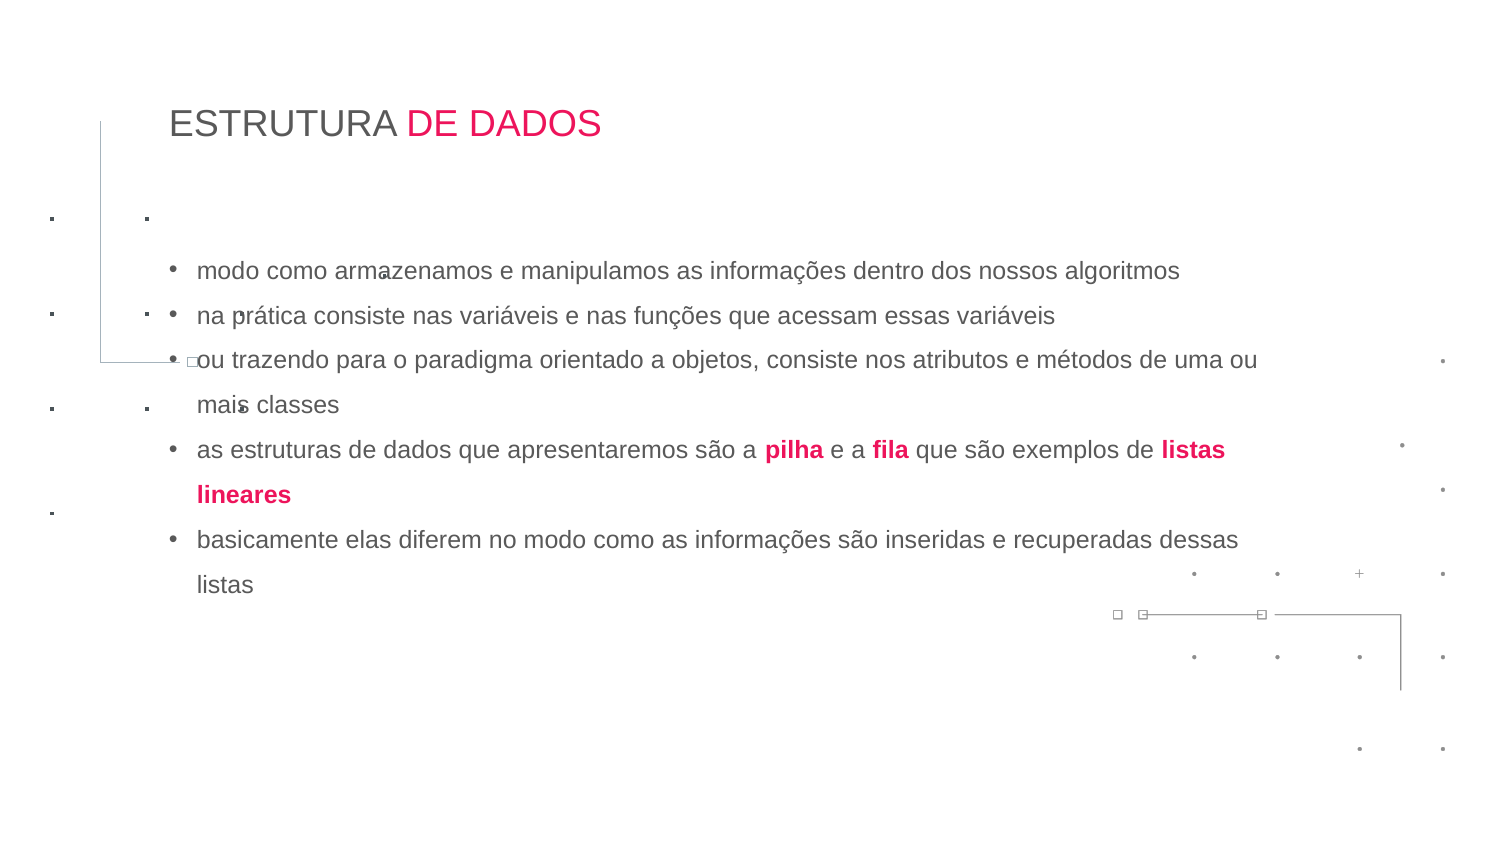

ESTRUTURA DE DADOS
modo como armazenamos e manipulamos as informações dentro dos nossos algoritmos
na prática consiste nas variáveis e nas funções que acessam essas variáveis
ou trazendo para o paradigma orientado a objetos, consiste nos atributos e métodos de uma ou mais classes
as estruturas de dados que apresentaremos são a pilha e a ﬁla que são exemplos de listas lineares
basicamente elas diferem no modo como as informações são inseridas e recuperadas dessas listas